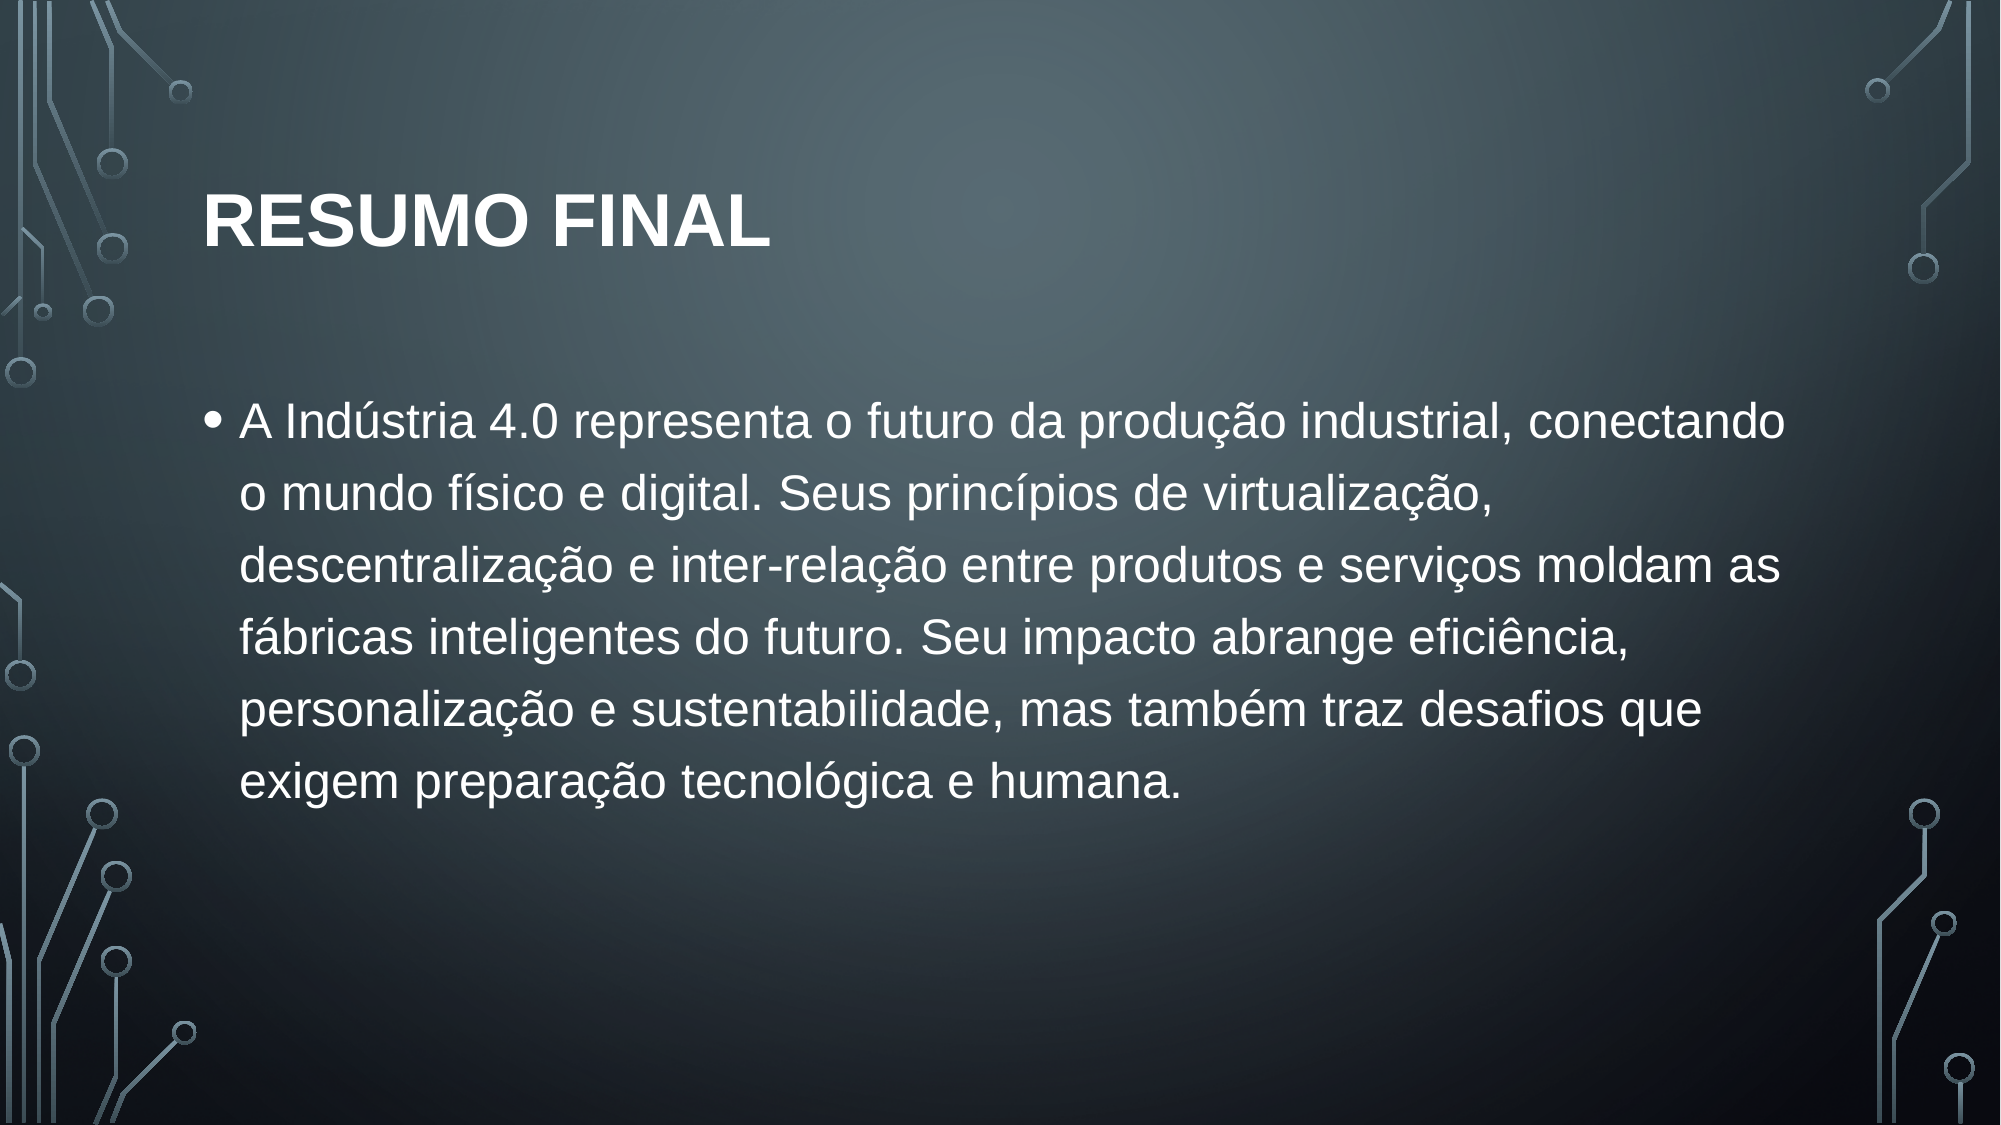

# Resumo Final
A Indústria 4.0 representa o futuro da produção industrial, conectando o mundo físico e digital. Seus princípios de virtualização, descentralização e inter-relação entre produtos e serviços moldam as fábricas inteligentes do futuro. Seu impacto abrange eficiência, personalização e sustentabilidade, mas também traz desafios que exigem preparação tecnológica e humana.